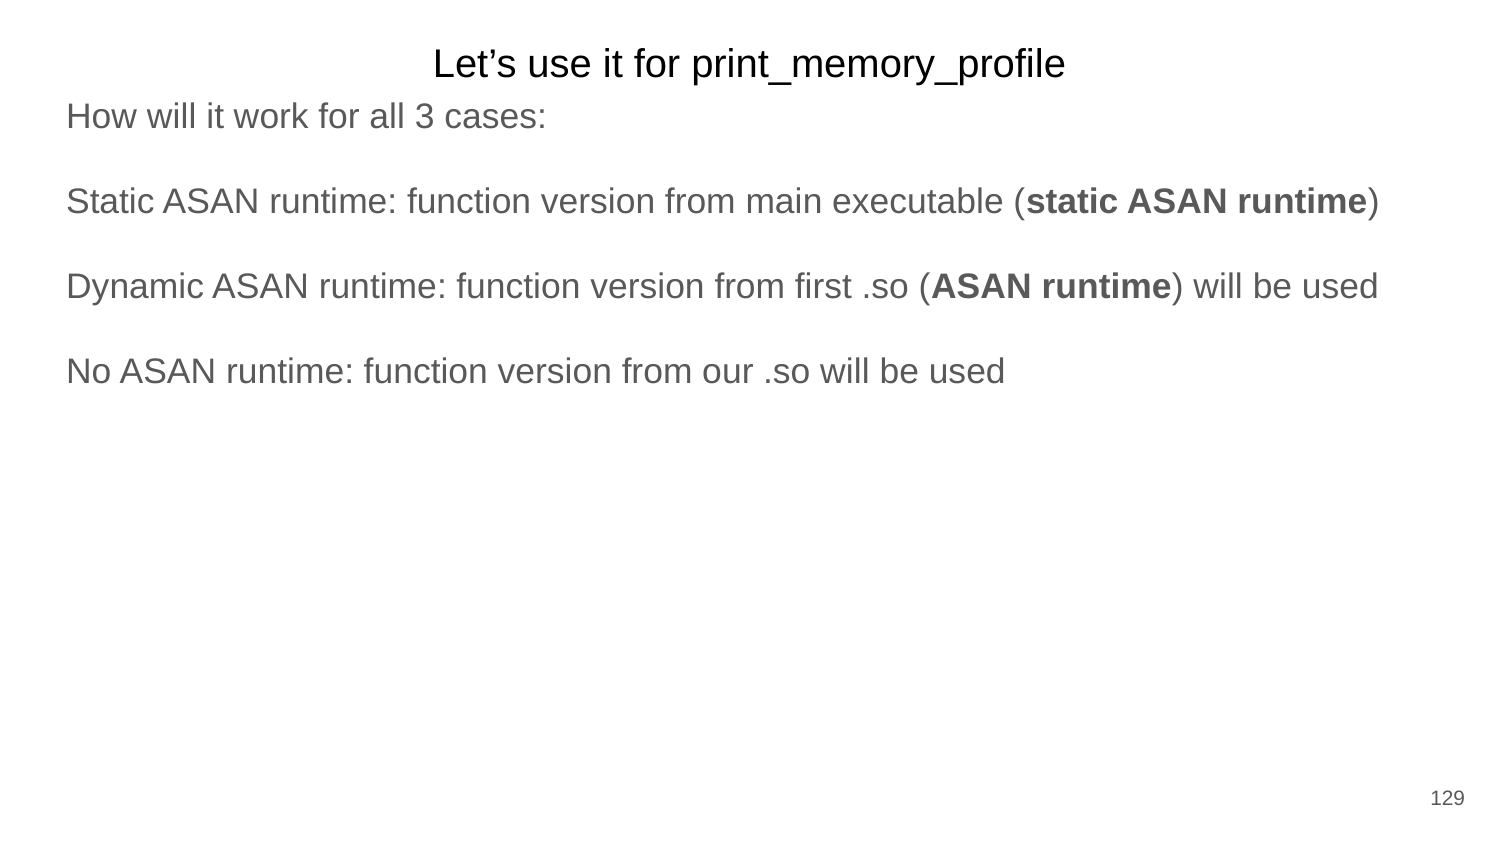

Let’s use it for print_memory_profile
How will it work for all 3 cases:

Static ASAN runtime: function version from main executable (static ASAN runtime)

Dynamic ASAN runtime: function version from first .so (ASAN runtime) will be used

No ASAN runtime: function version from our .so will be used

129